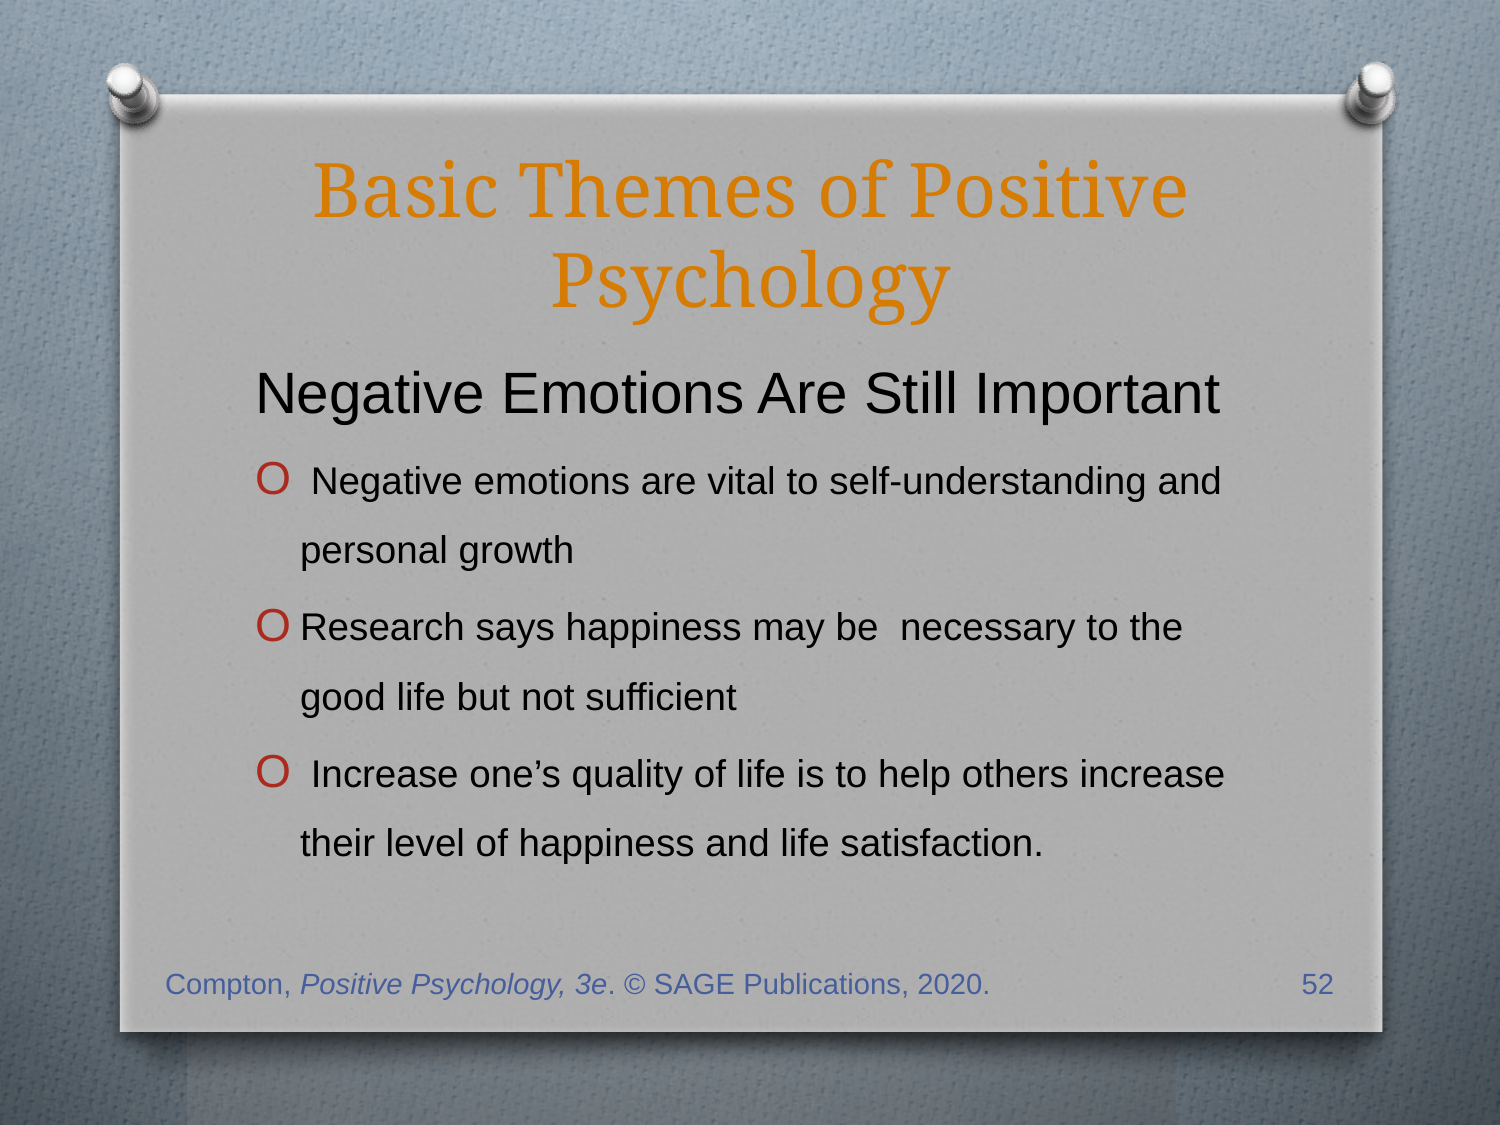

# Basic Themes of Positive Psychology
Negative Emotions Are Still Important
 Negative emotions are vital to self-understanding and personal growth
Research says happiness may be  necessary to the good life but not sufficient
 Increase one’s quality of life is to help others increase their level of happiness and life satisfaction.

Compton, Positive Psychology, 3e. © SAGE Publications, 2020.
52